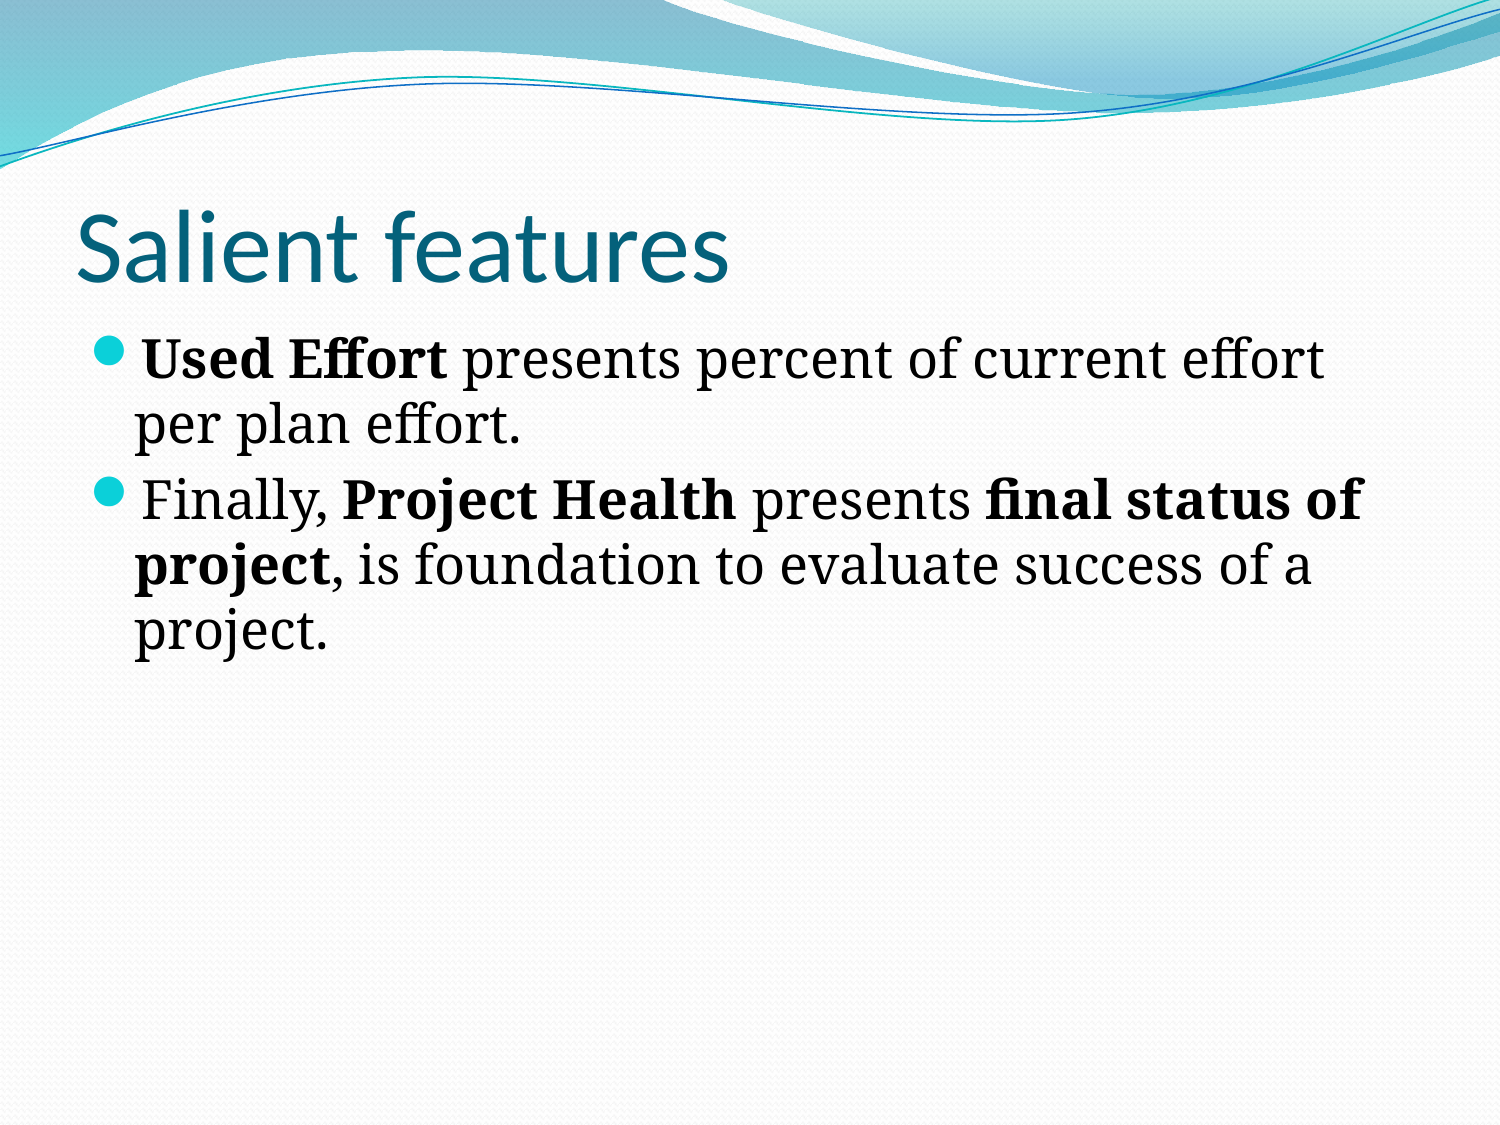

# Salient features
Used Effort presents percent of current effort per plan effort.
Finally, Project Health presents final status of project, is foundation to evaluate success of a project.